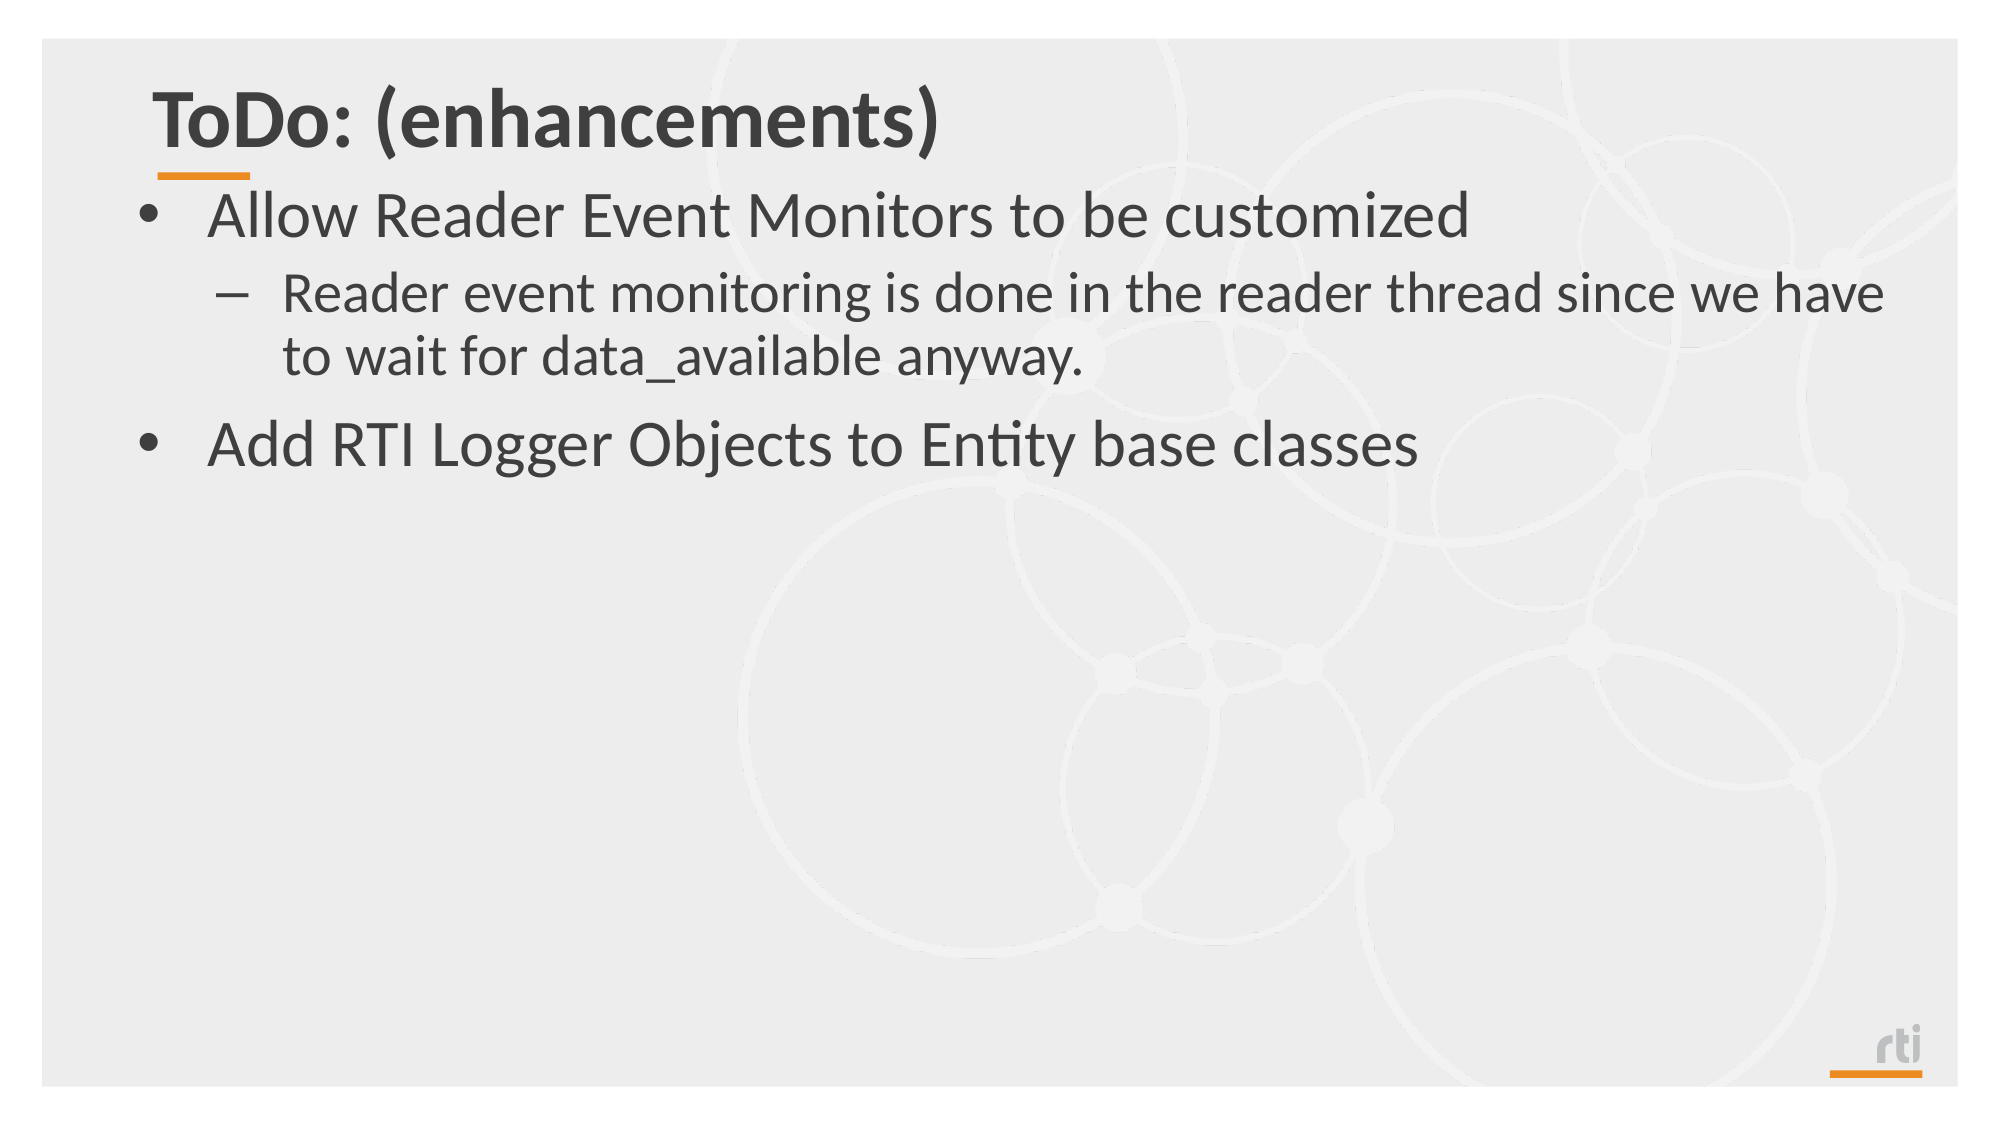

# ToDo: (enhancements)
Allow Reader Event Monitors to be customized
Reader event monitoring is done in the reader thread since we have to wait for data_available anyway.
Add RTI Logger Objects to Entity base classes